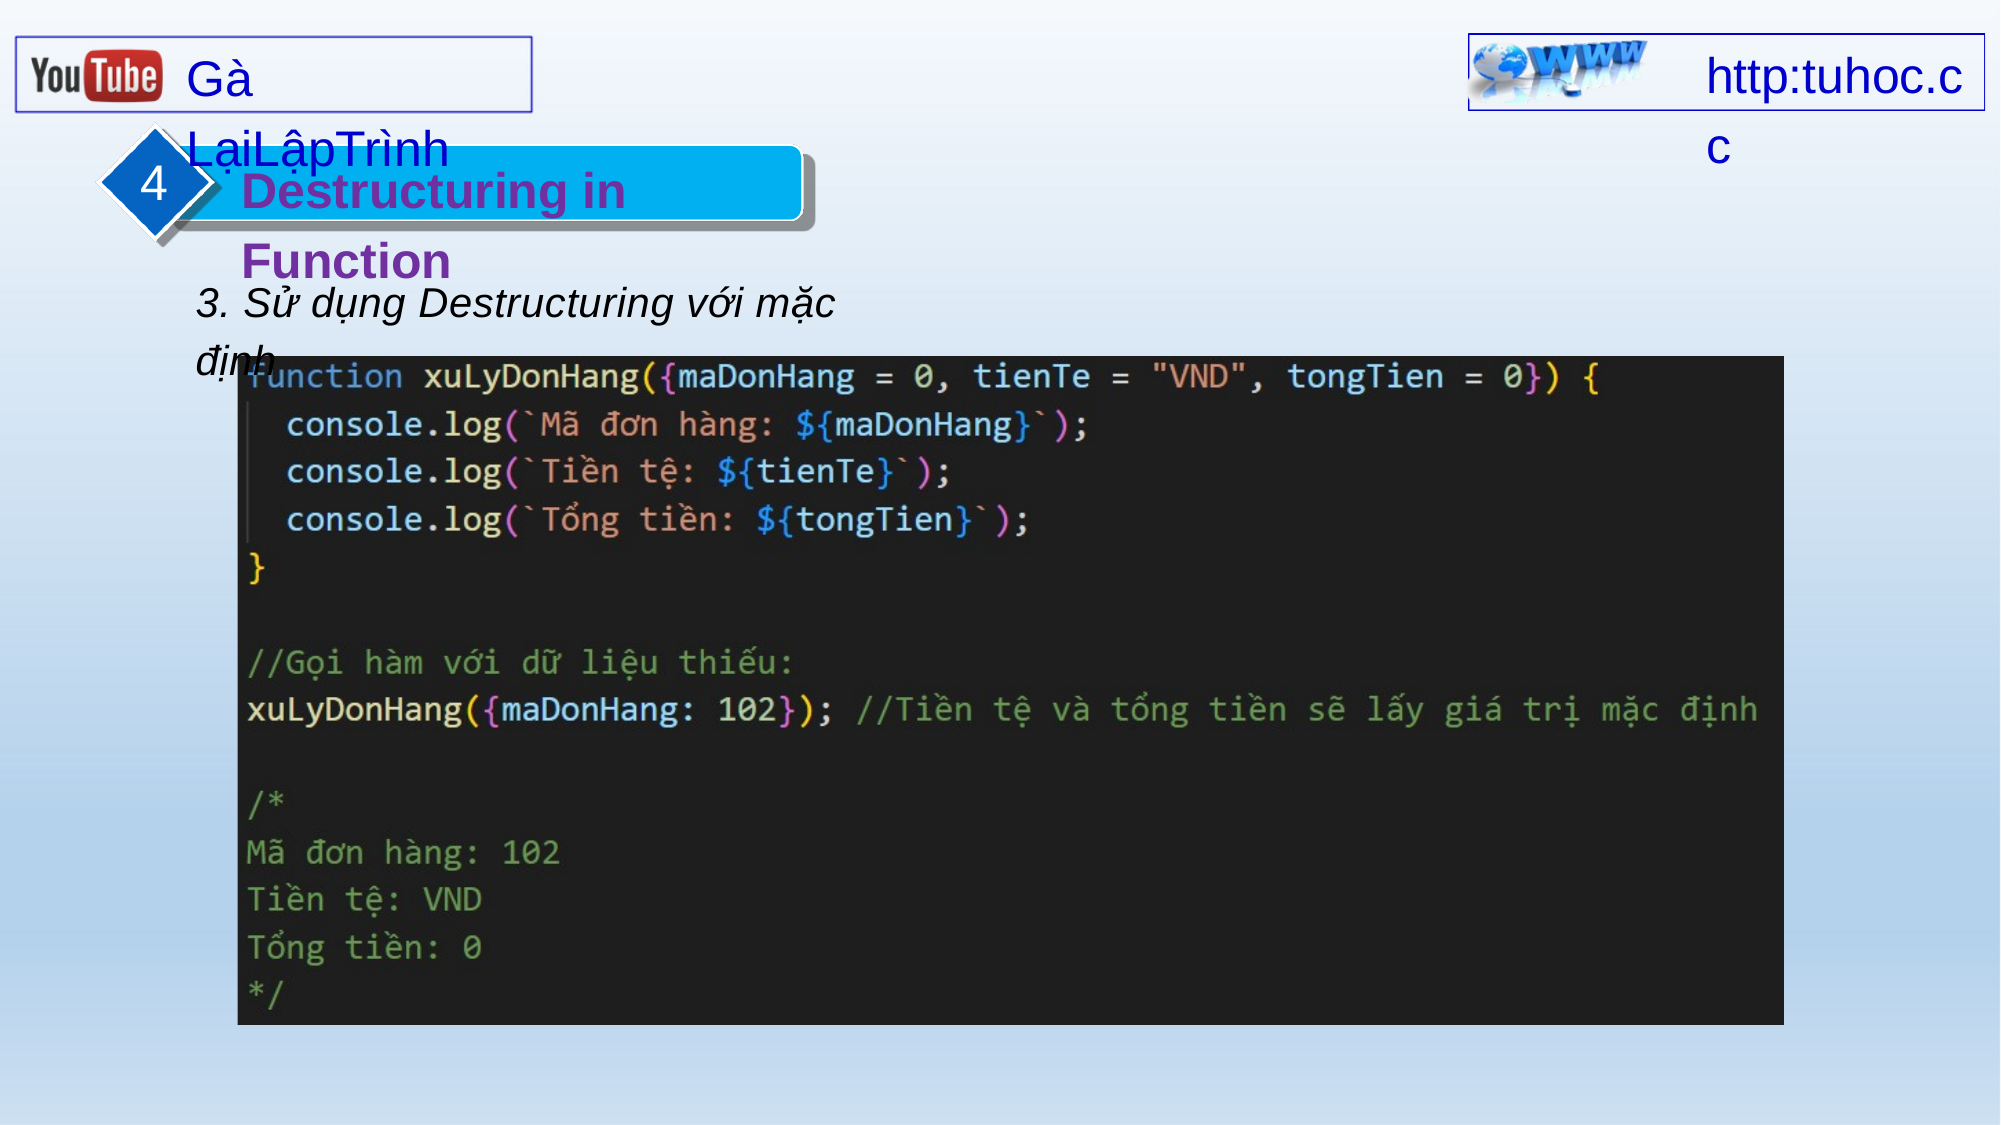

http:tuhoc.cc

Gà LạiLậpTrình

4
Destructuring in Function

3. Sử dụng Destructuring với mặc định